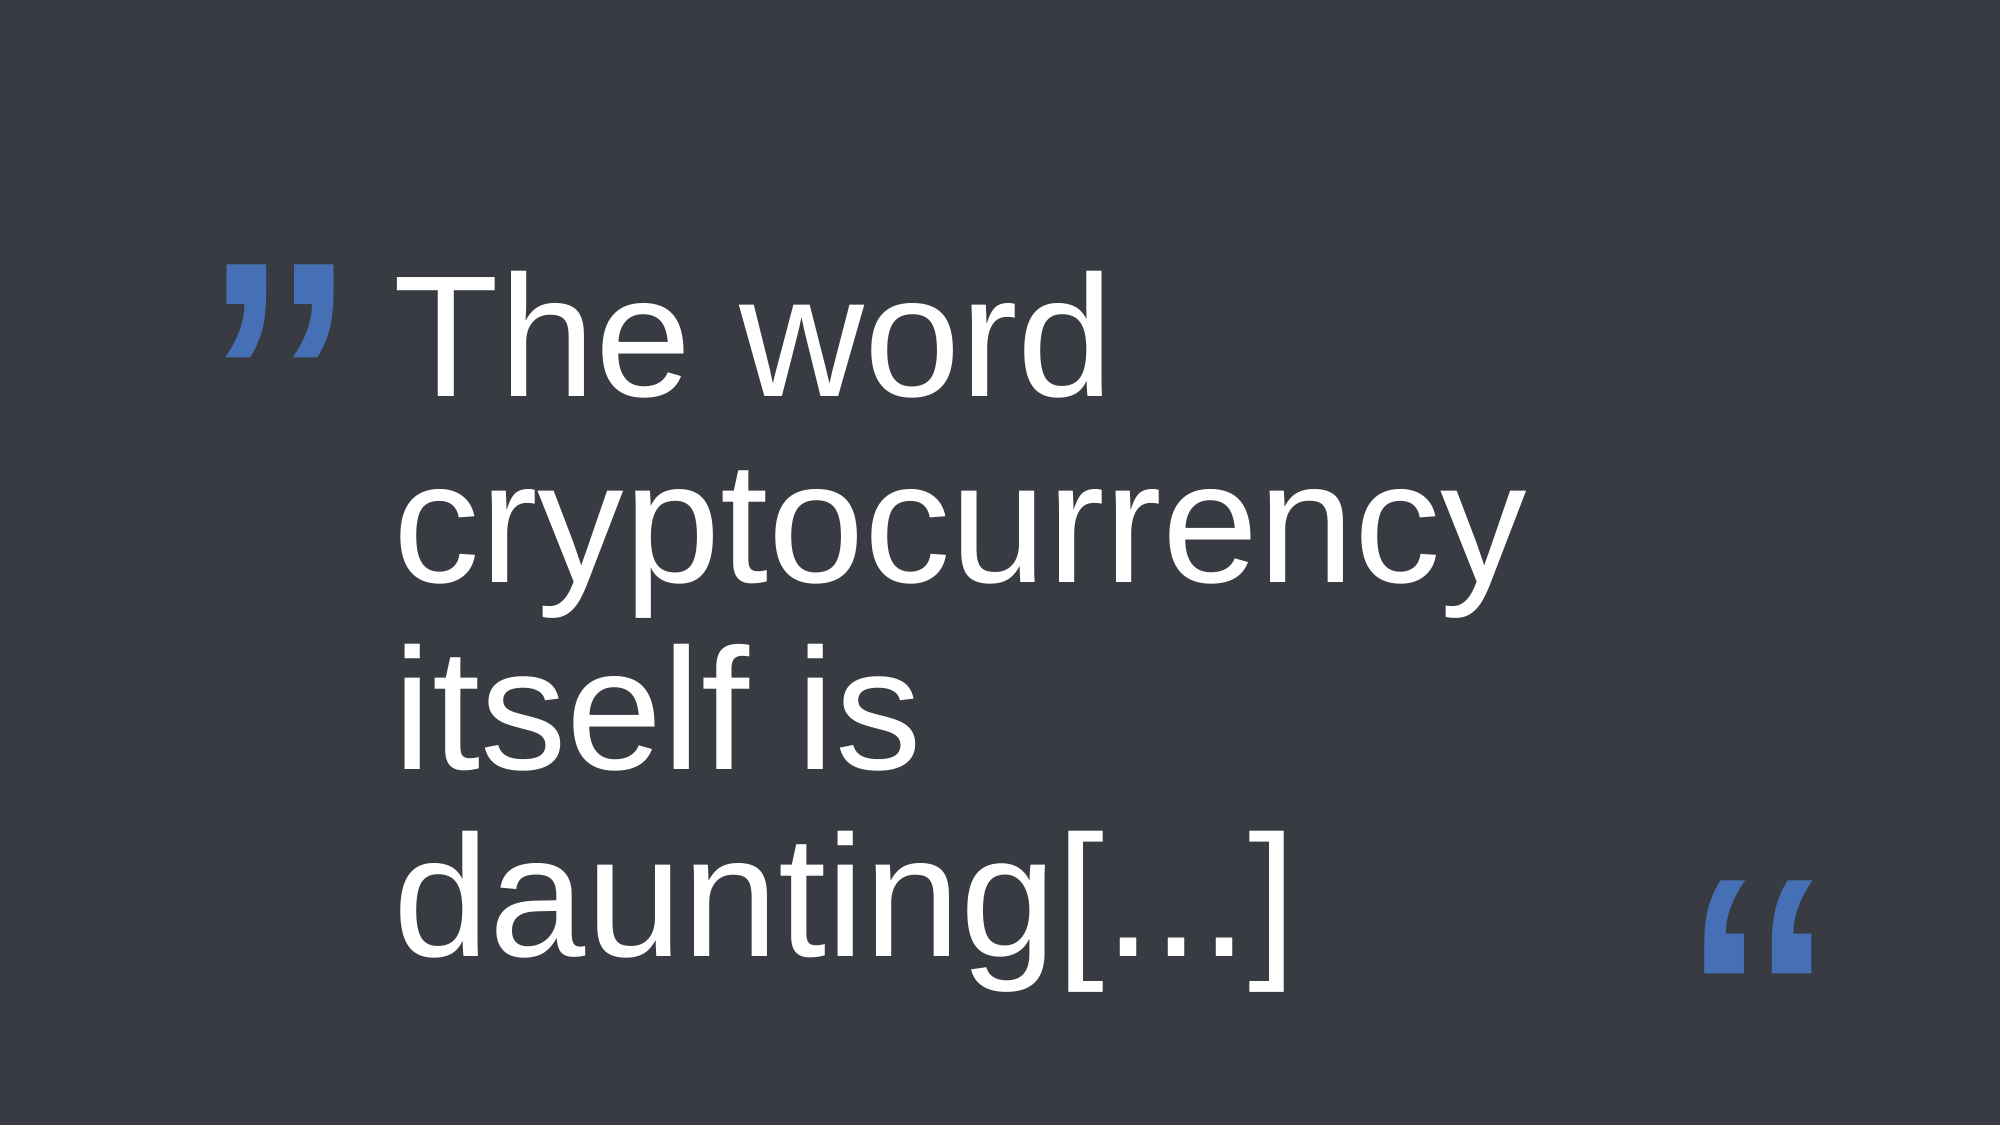

„
The word cryptocurrency itself is daunting[...]
“